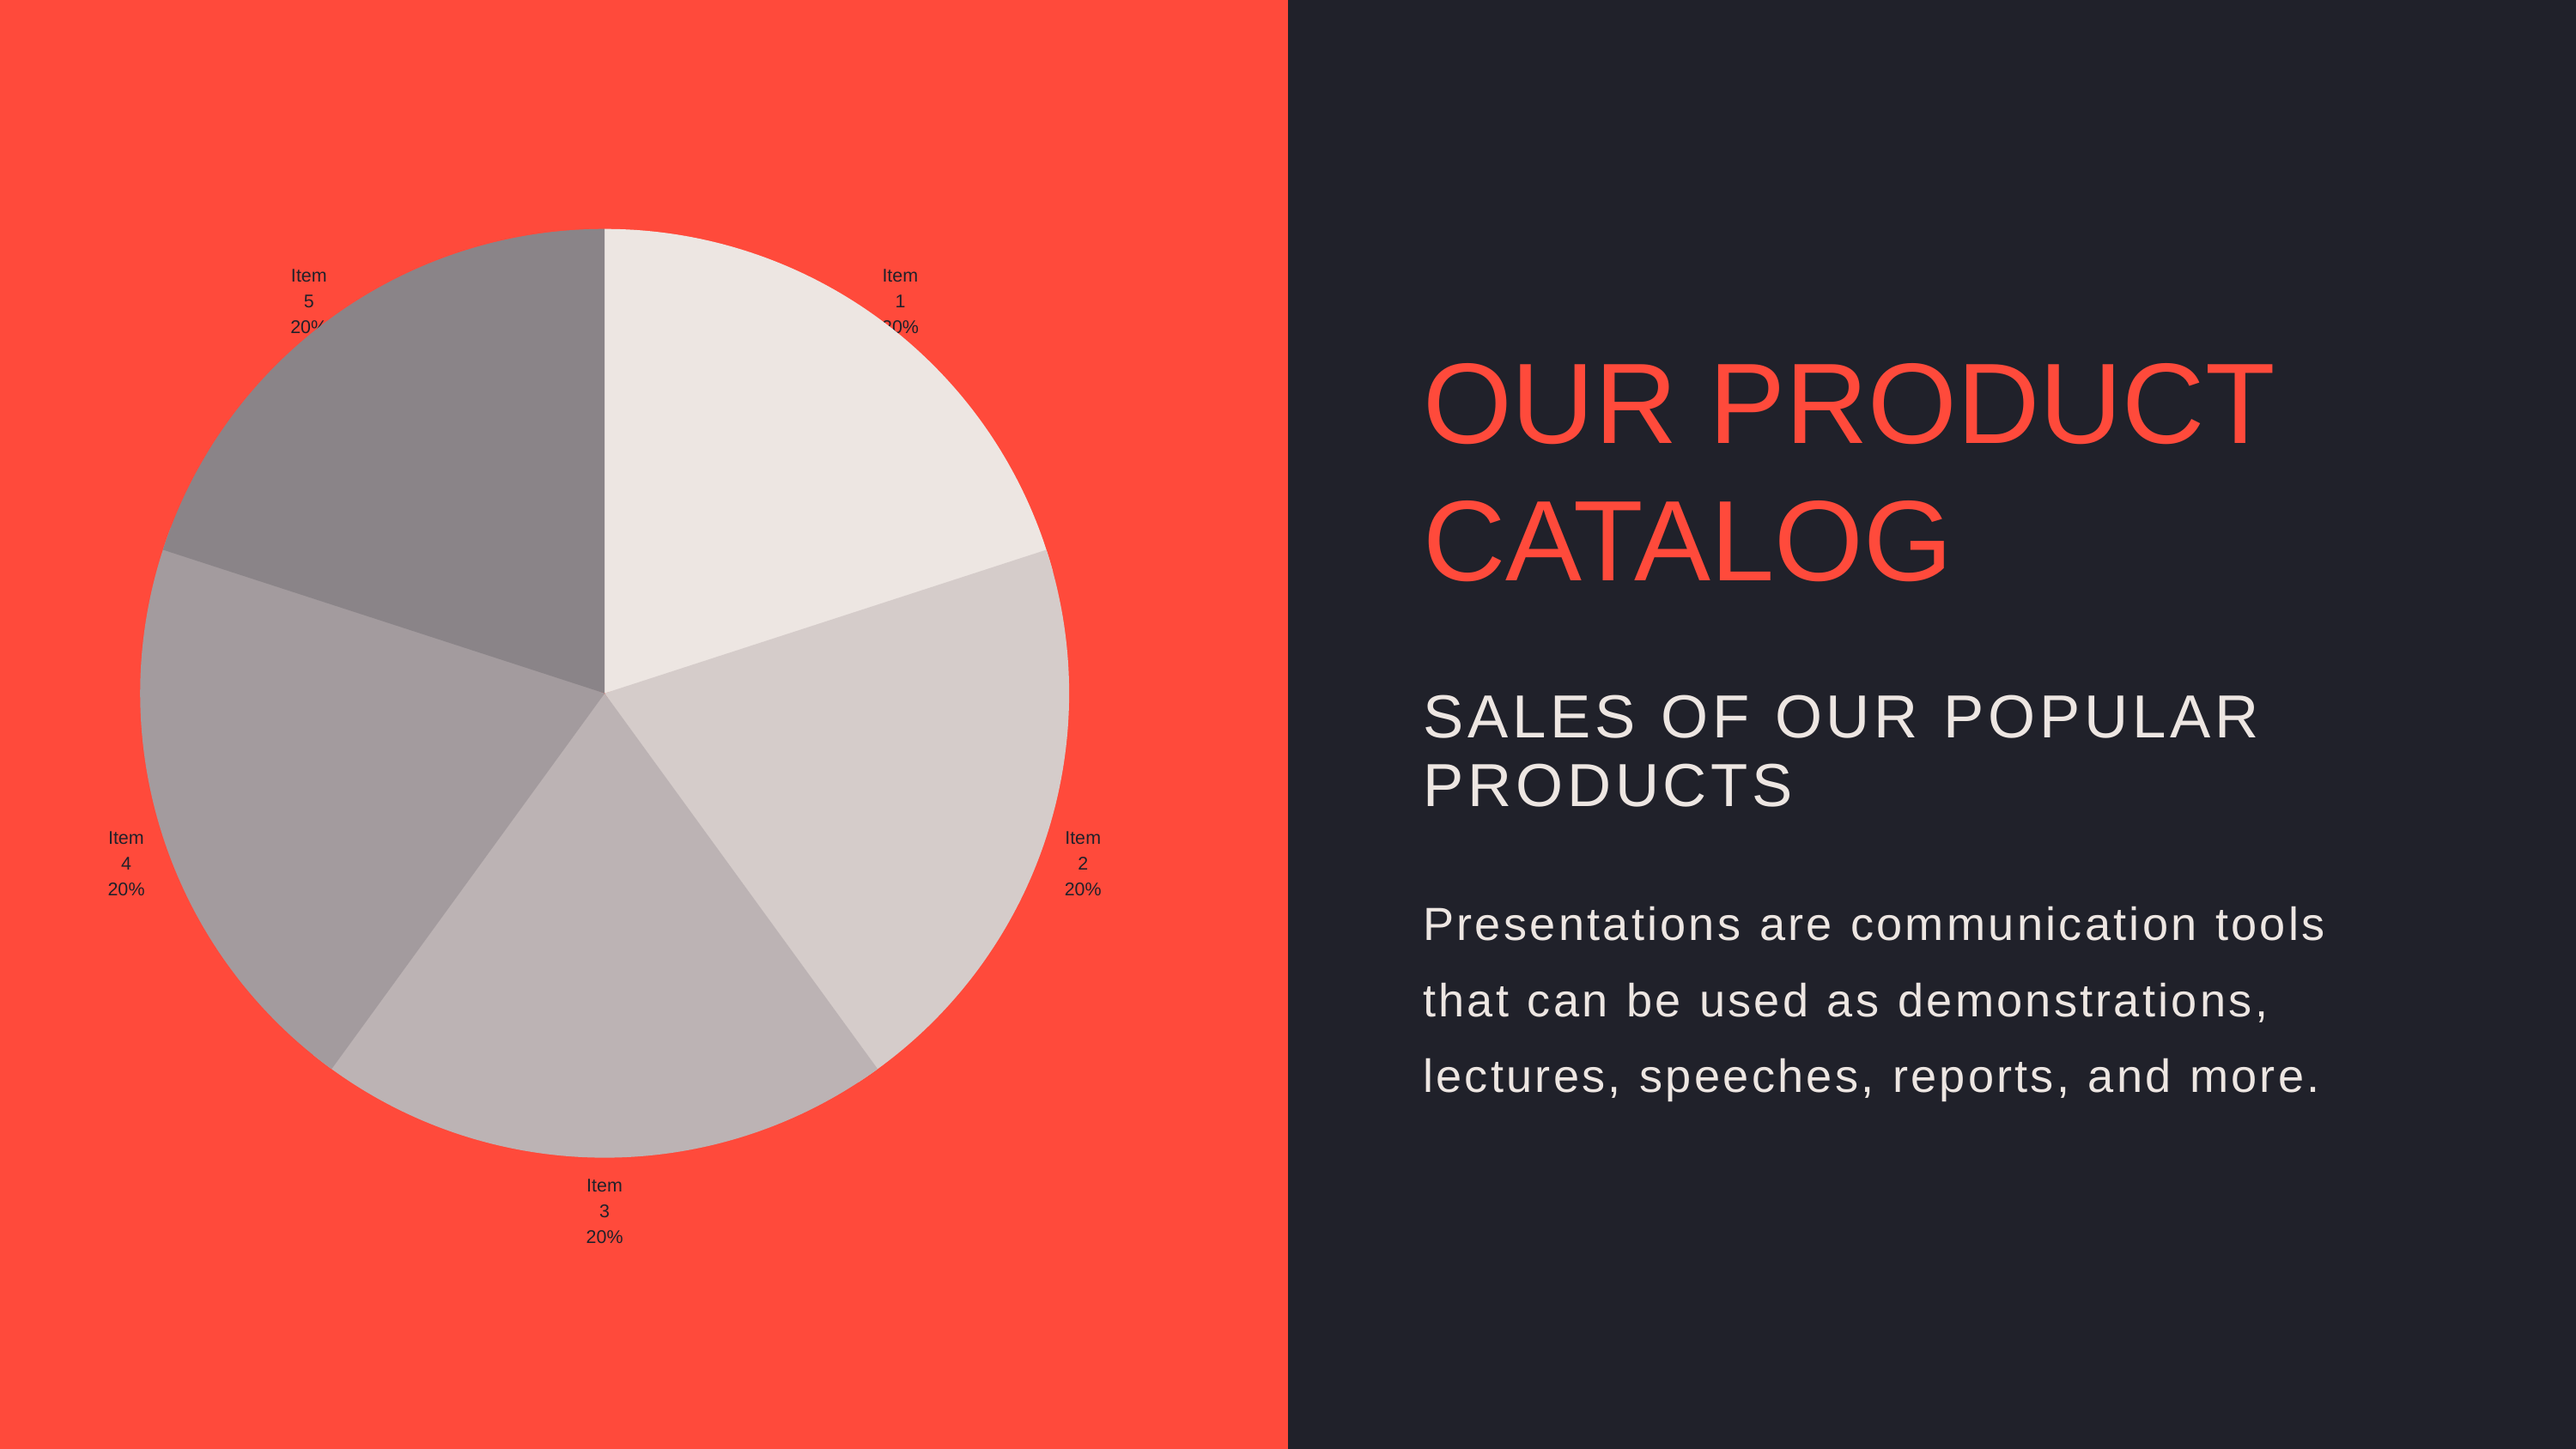

Item 5
20%
Item 1
20%
Item 4
20%
Item 2
20%
Item 3
20%
OUR PRODUCT CATALOG
SALES OF OUR POPULAR PRODUCTS
Presentations are communication tools that can be used as demonstrations, lectures, speeches, reports, and more.